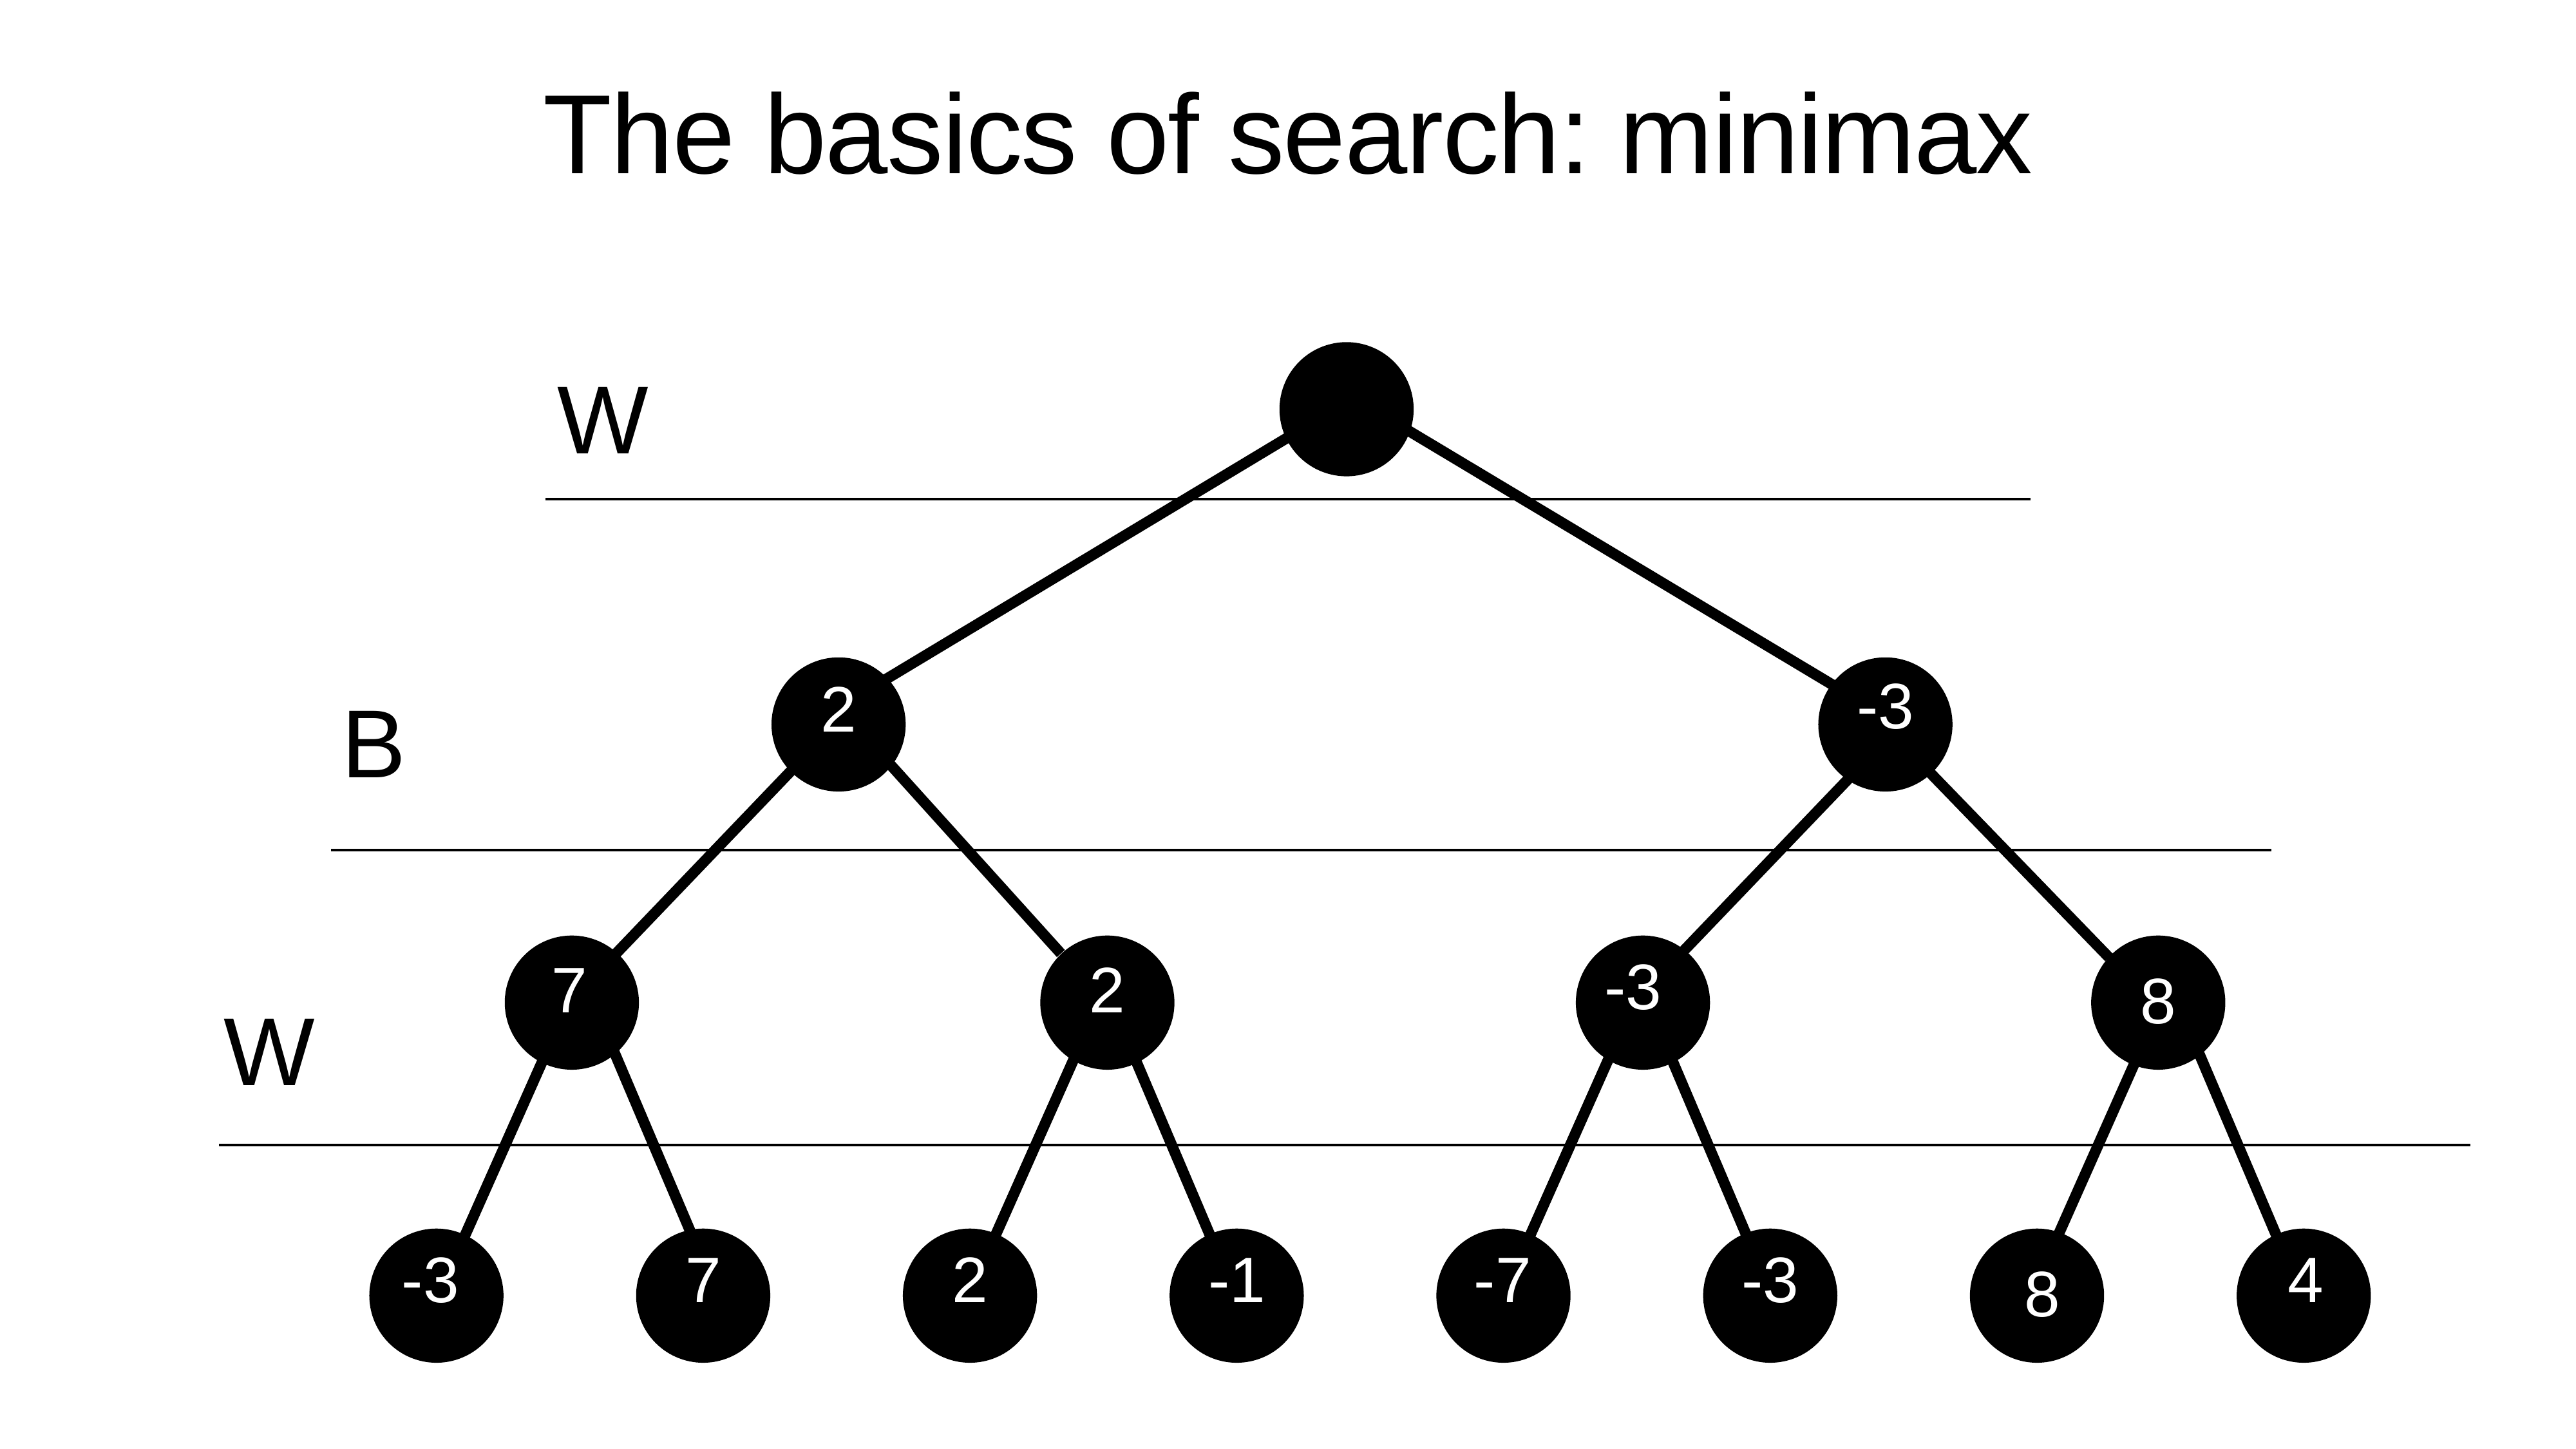

# The basics of search: minimax

W

-3

2
B

-3

7
2
8
W

-3
7
2
-1
-7
-3
4

8